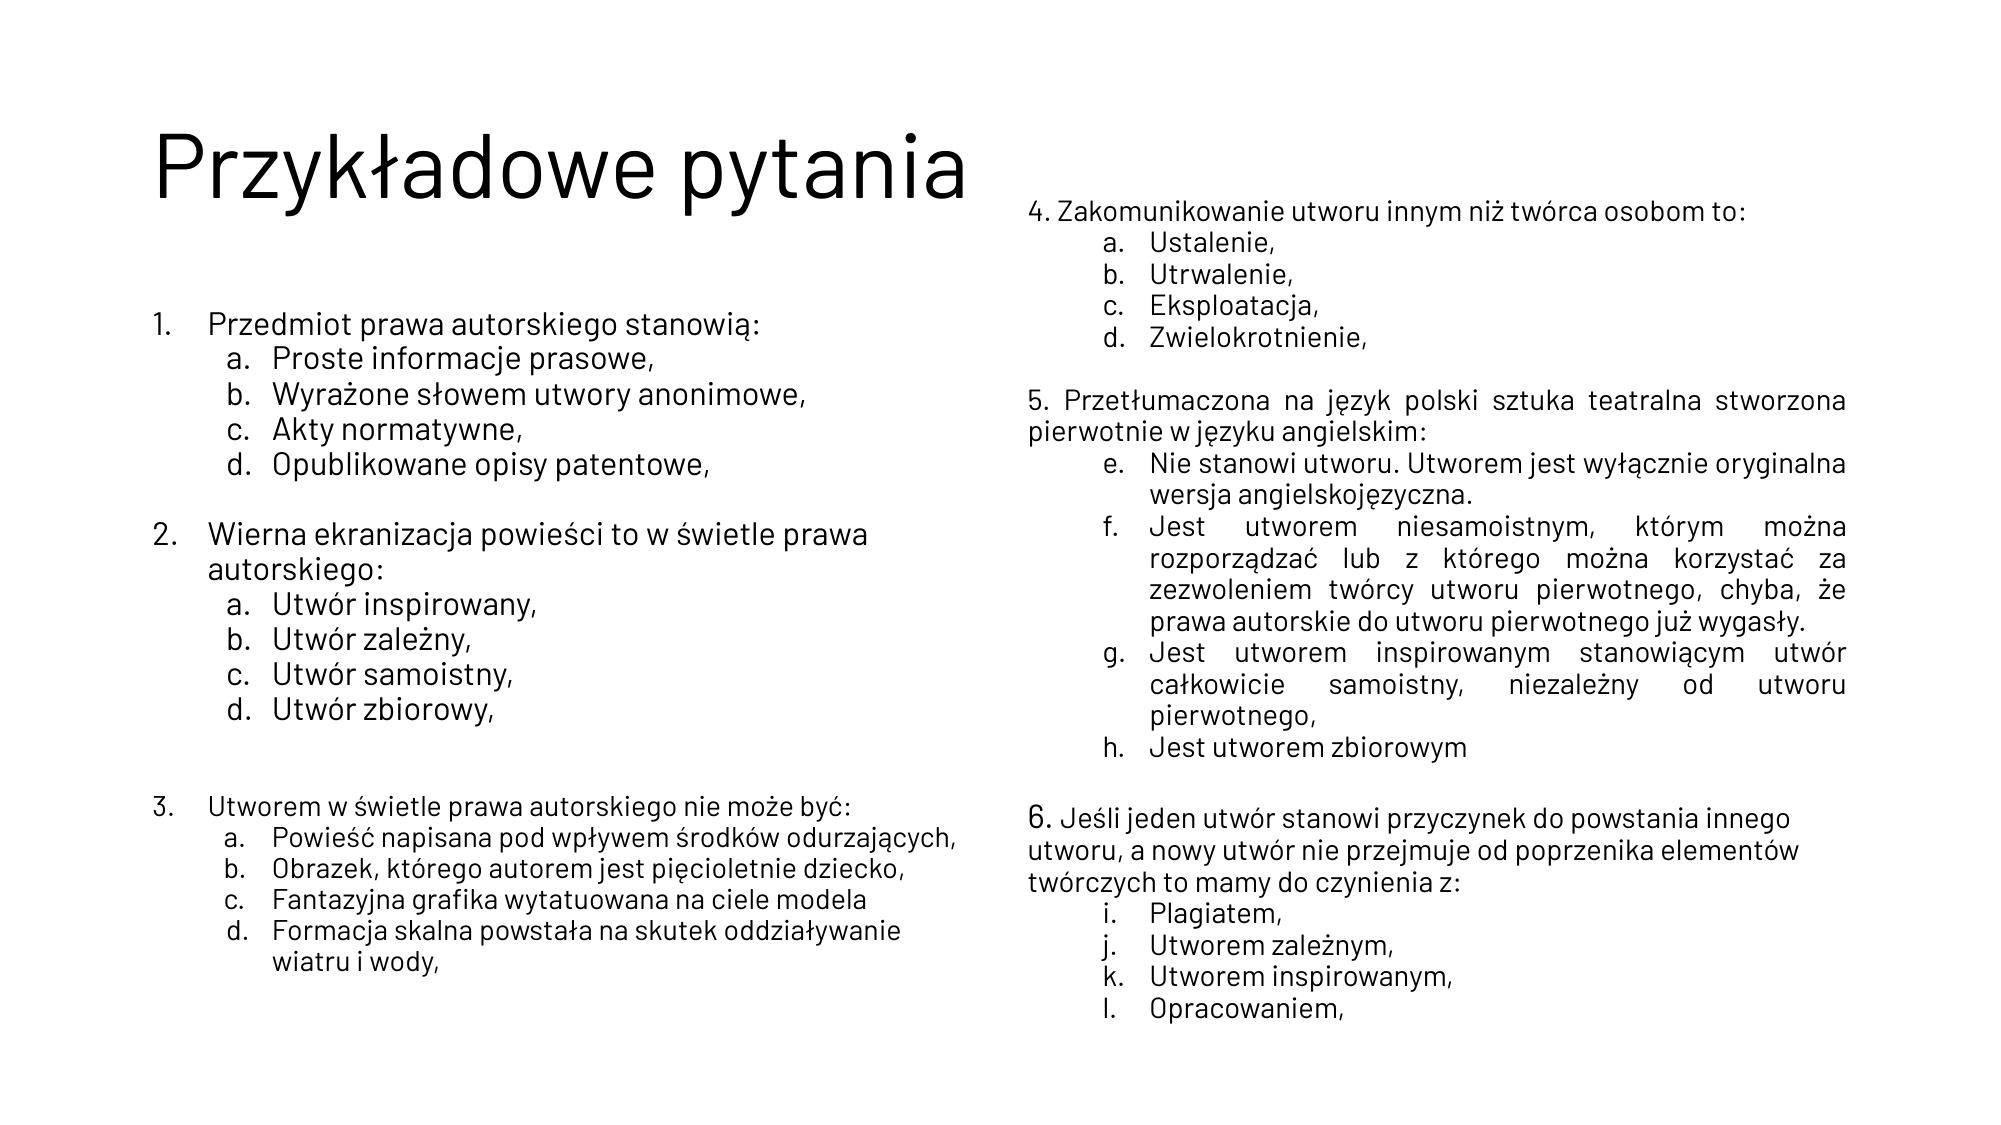

# Przykładowe pytania
4. Zakomunikowanie utworu innym niż twórca osobom to:
Ustalenie,
Utrwalenie,
Eksploatacja,
Zwielokrotnienie,

5. Przetłumaczona na język polski sztuka teatralna stworzona pierwotnie w języku angielskim:
Nie stanowi utworu. Utworem jest wyłącznie oryginalna wersja angielskojęzyczna.
Jest utworem niesamoistnym, którym można rozporządzać lub z którego można korzystać za zezwoleniem twórcy utworu pierwotnego, chyba, że prawa autorskie do utworu pierwotnego już wygasły.
Jest utworem inspirowanym stanowiącym utwór całkowicie samoistny, niezależny od utworu pierwotnego,
Jest utworem zbiorowym

6. Jeśli jeden utwór stanowi przyczynek do powstania innego utworu, a nowy utwór nie przejmuje od poprzenika elementów twórczych to mamy do czynienia z:
Plagiatem,
Utworem zależnym,
Utworem inspirowanym,
Opracowaniem,

Przedmiot prawa autorskiego stanowią:
Proste informacje prasowe,
Wyrażone słowem utwory anonimowe,
Akty normatywne,
Opublikowane opisy patentowe,

Wierna ekranizacja powieści to w świetle prawa autorskiego:
Utwór inspirowany,
Utwór zależny,
Utwór samoistny,
Utwór zbiorowy,

Utworem w świetle prawa autorskiego nie może być:
Powieść napisana pod wpływem środków odurzających,
Obrazek, którego autorem jest pięcioletnie dziecko,
Fantazyjna grafika wytatuowana na ciele modela
Formacja skalna powstała na skutek oddziaływanie wiatru i wody,